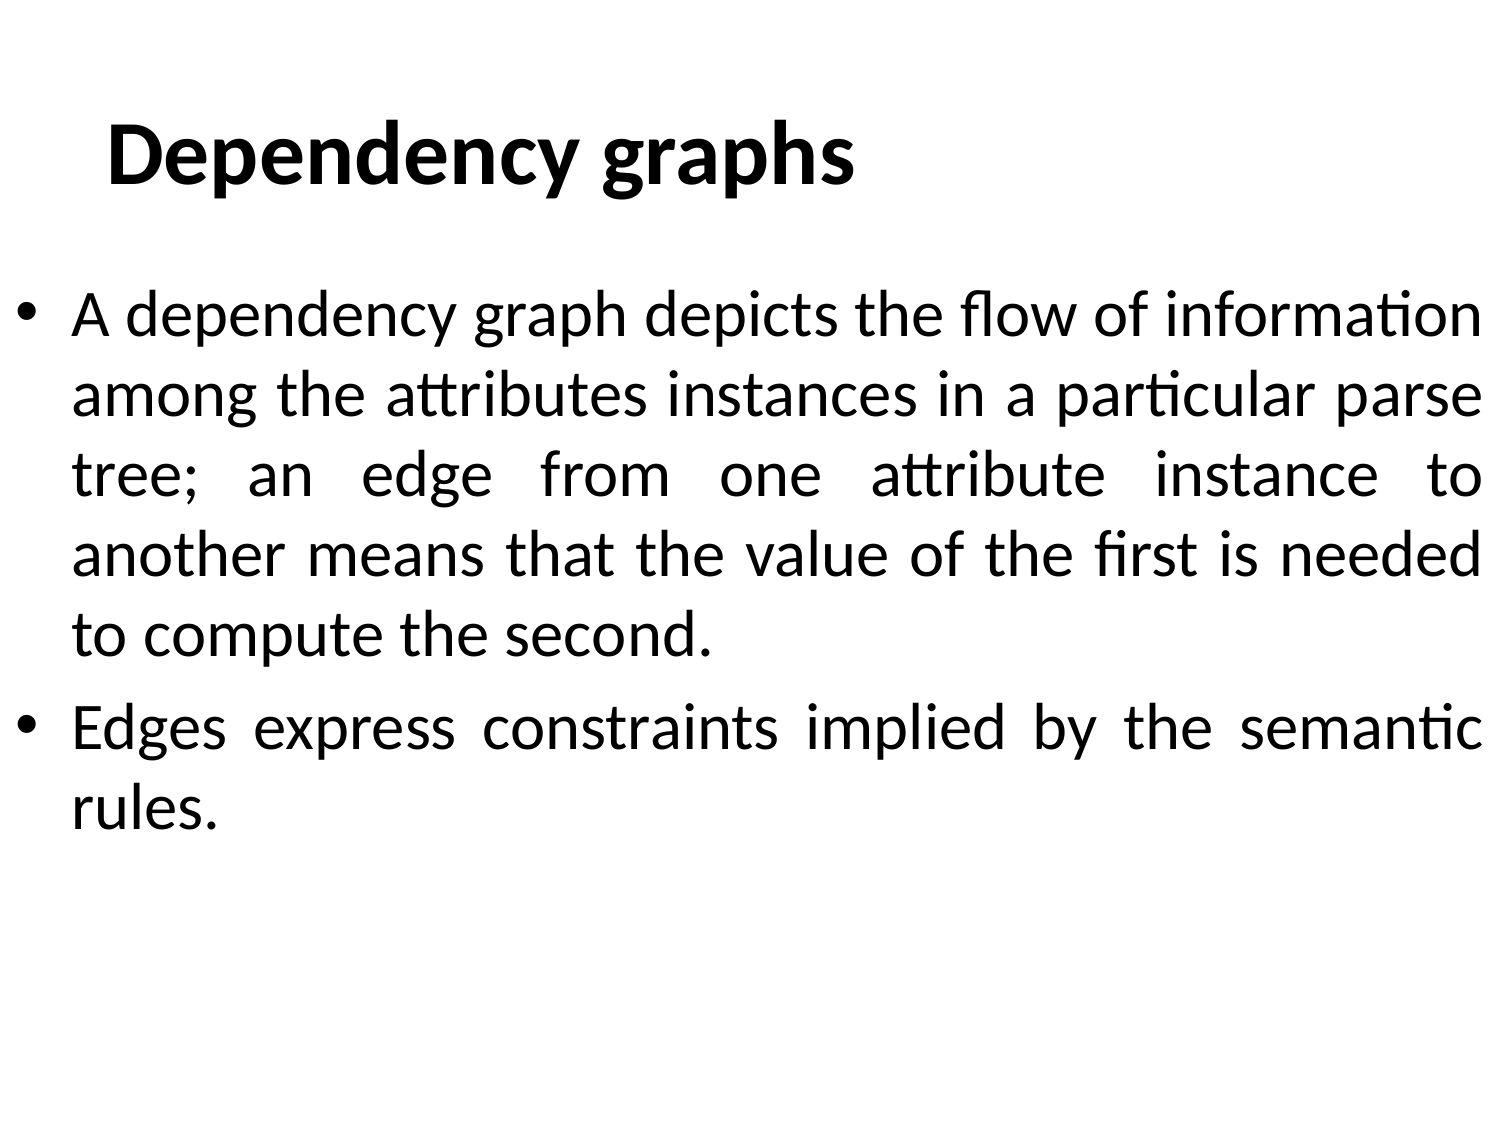

# Dependency graphs
A dependency graph depicts the flow of information among the attributes instances in a particular parse tree; an edge from one attribute instance to another means that the value of the first is needed to compute the second.
Edges express constraints implied by the semantic rules.